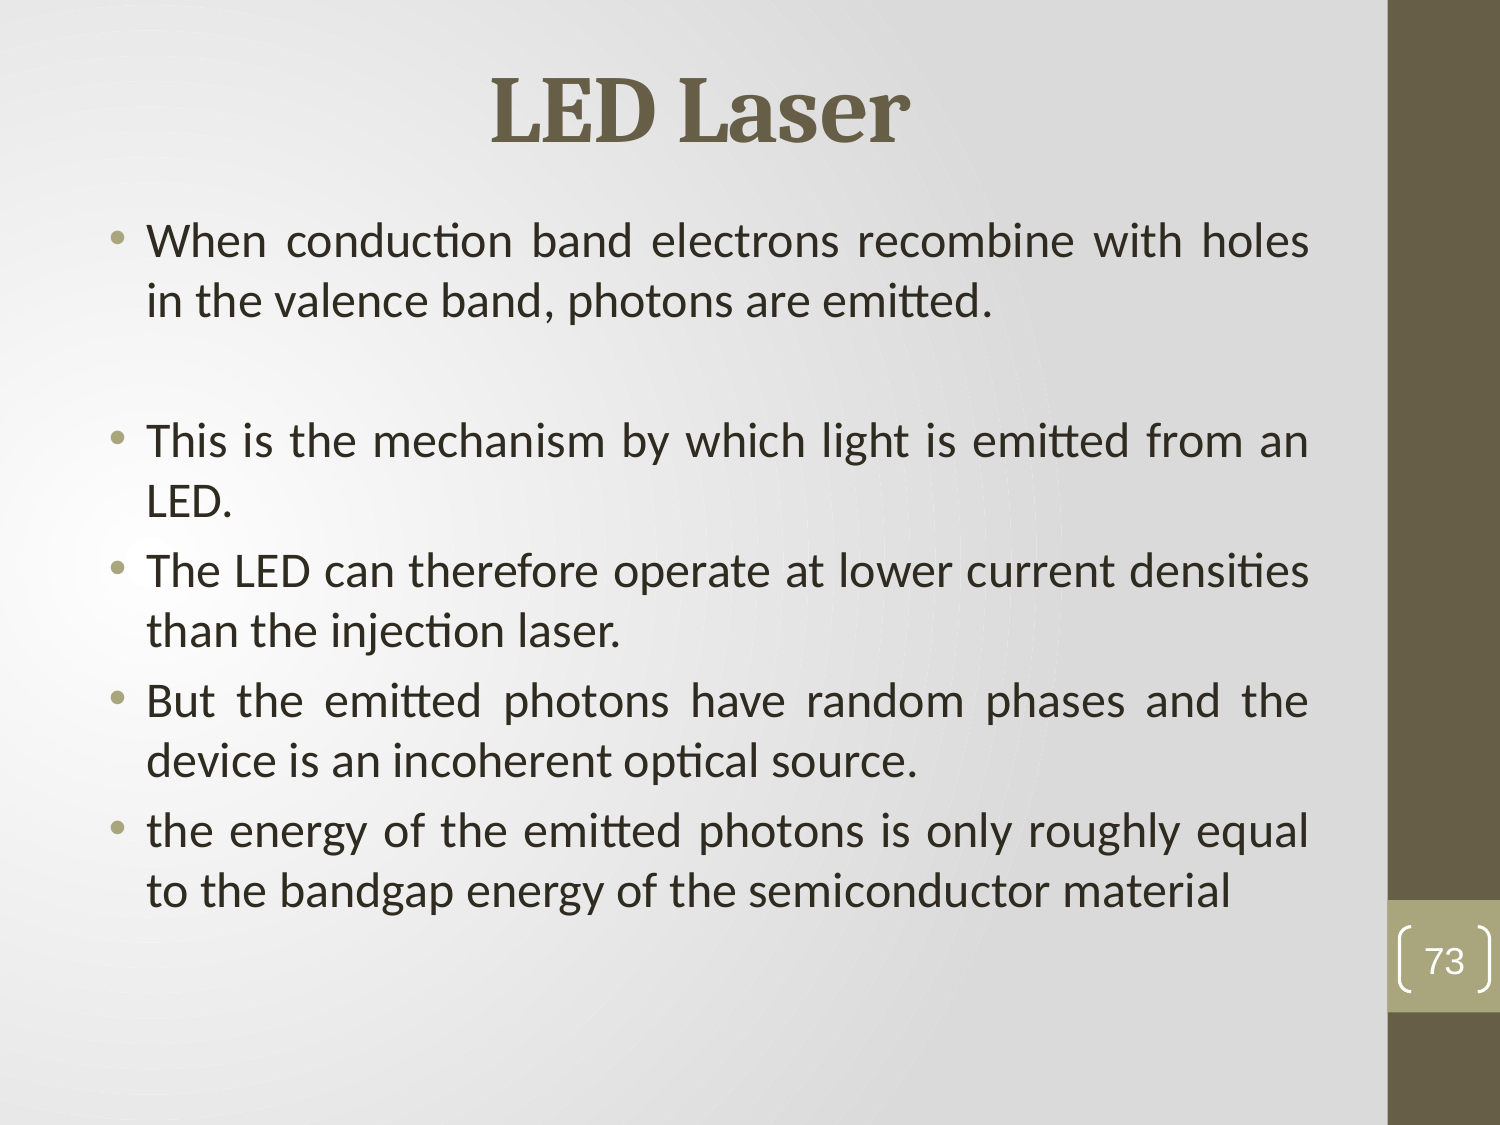

# LED Laser
When conduction band electrons recombine with holes in the valence band, photons are emitted.

This is the mechanism by which light is emitted from an LED.
The LED can therefore operate at lower current densities than the injection laser.
But the emitted photons have random phases and the device is an incoherent optical source.
the energy of the emitted photons is only roughly equal to the bandgap energy of the semiconductor material

73